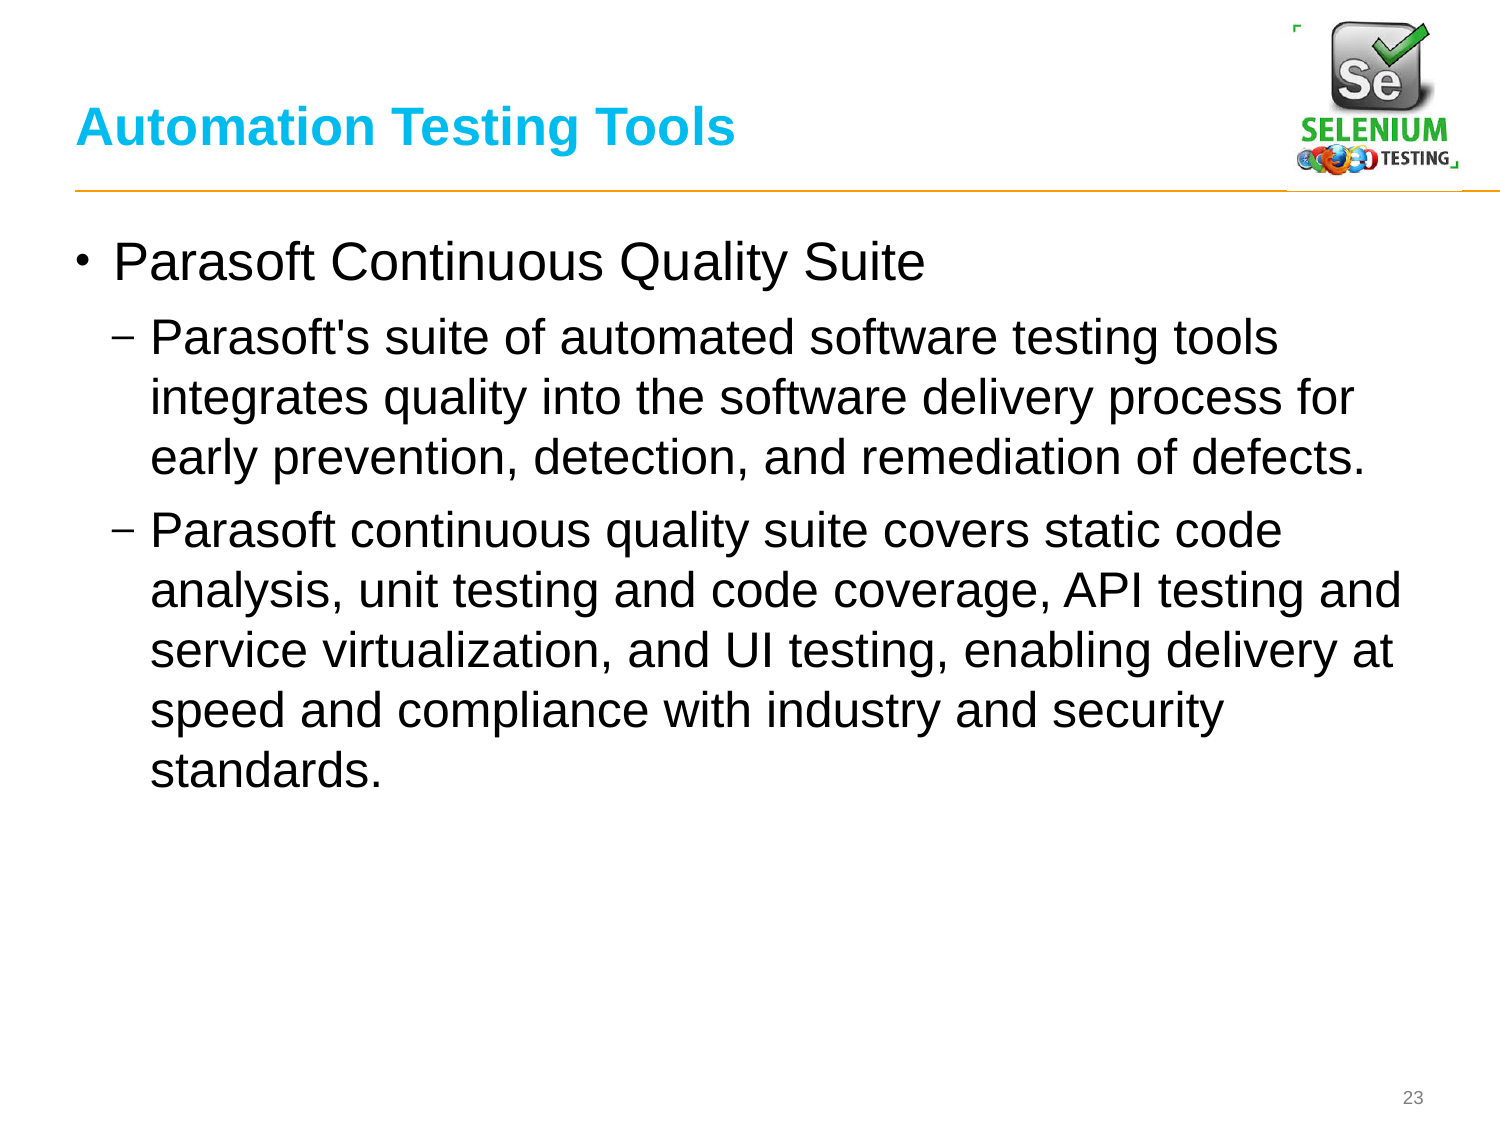

# Automation Testing Tools
Parasoft Continuous Quality Suite
Parasoft's suite of automated software testing tools integrates quality into the software delivery process for early prevention, detection, and remediation of defects.
Parasoft continuous quality suite covers static code analysis, unit testing and code coverage, API testing and service virtualization, and UI testing, enabling delivery at speed and compliance with industry and security standards.